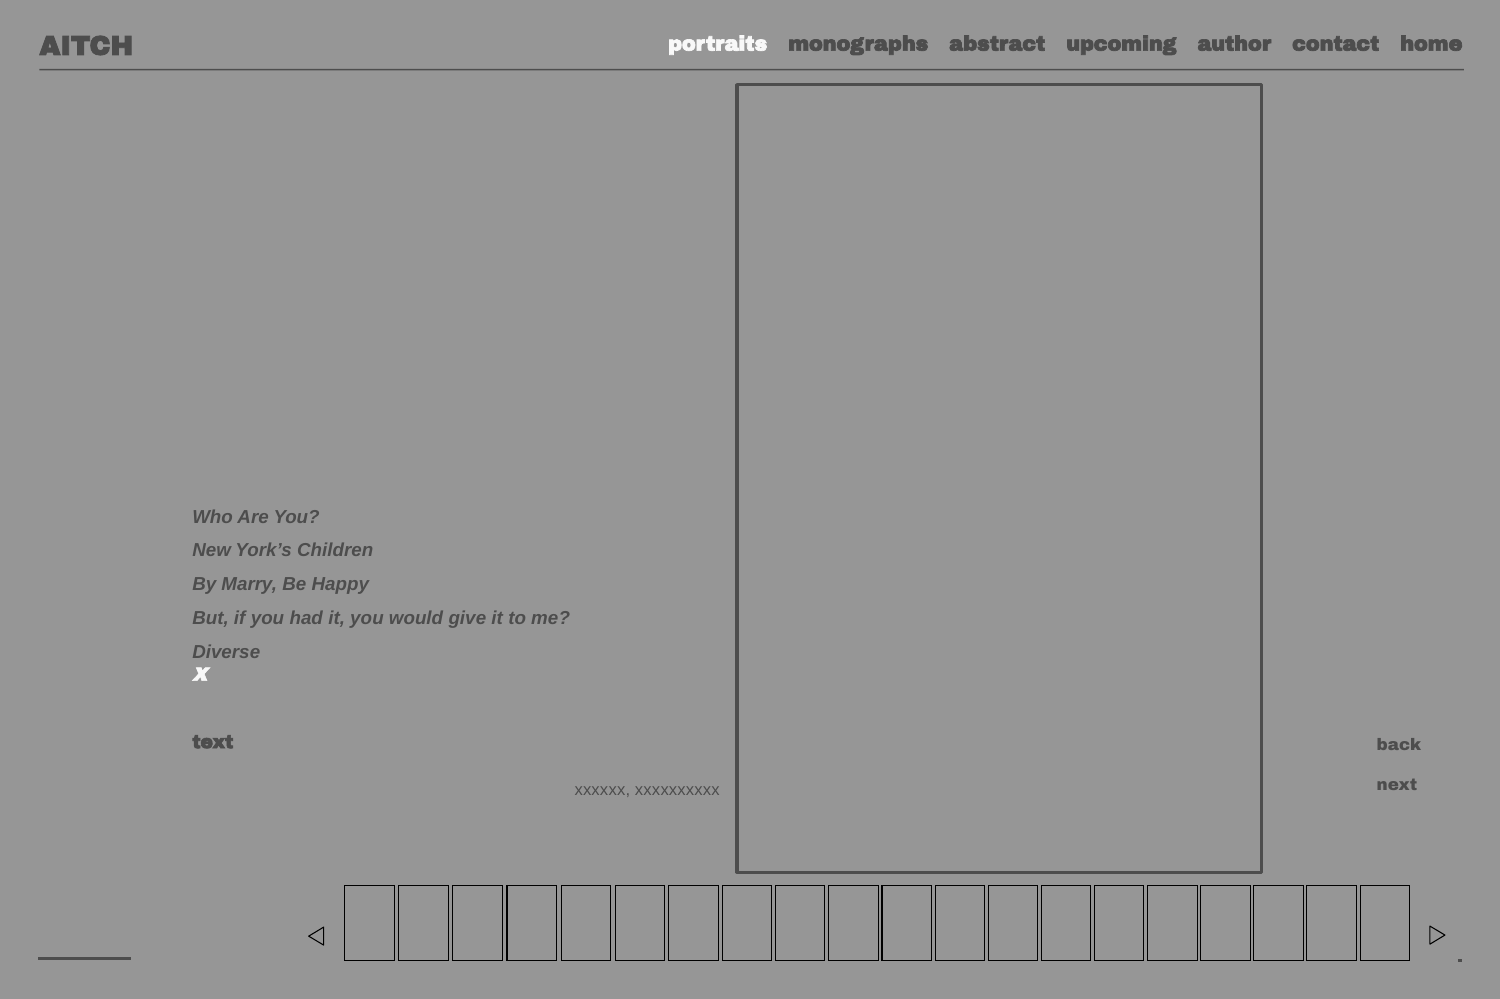

AITCH
portraits   monographs   abstract   upcoming   author   contact   home

Who Are You?
New York’s Children
By Marry, Be Happy
But, if you had it, you would give it to me?
Diverse
X

text

back

next
xxxxxx, xxxxxxxxxx